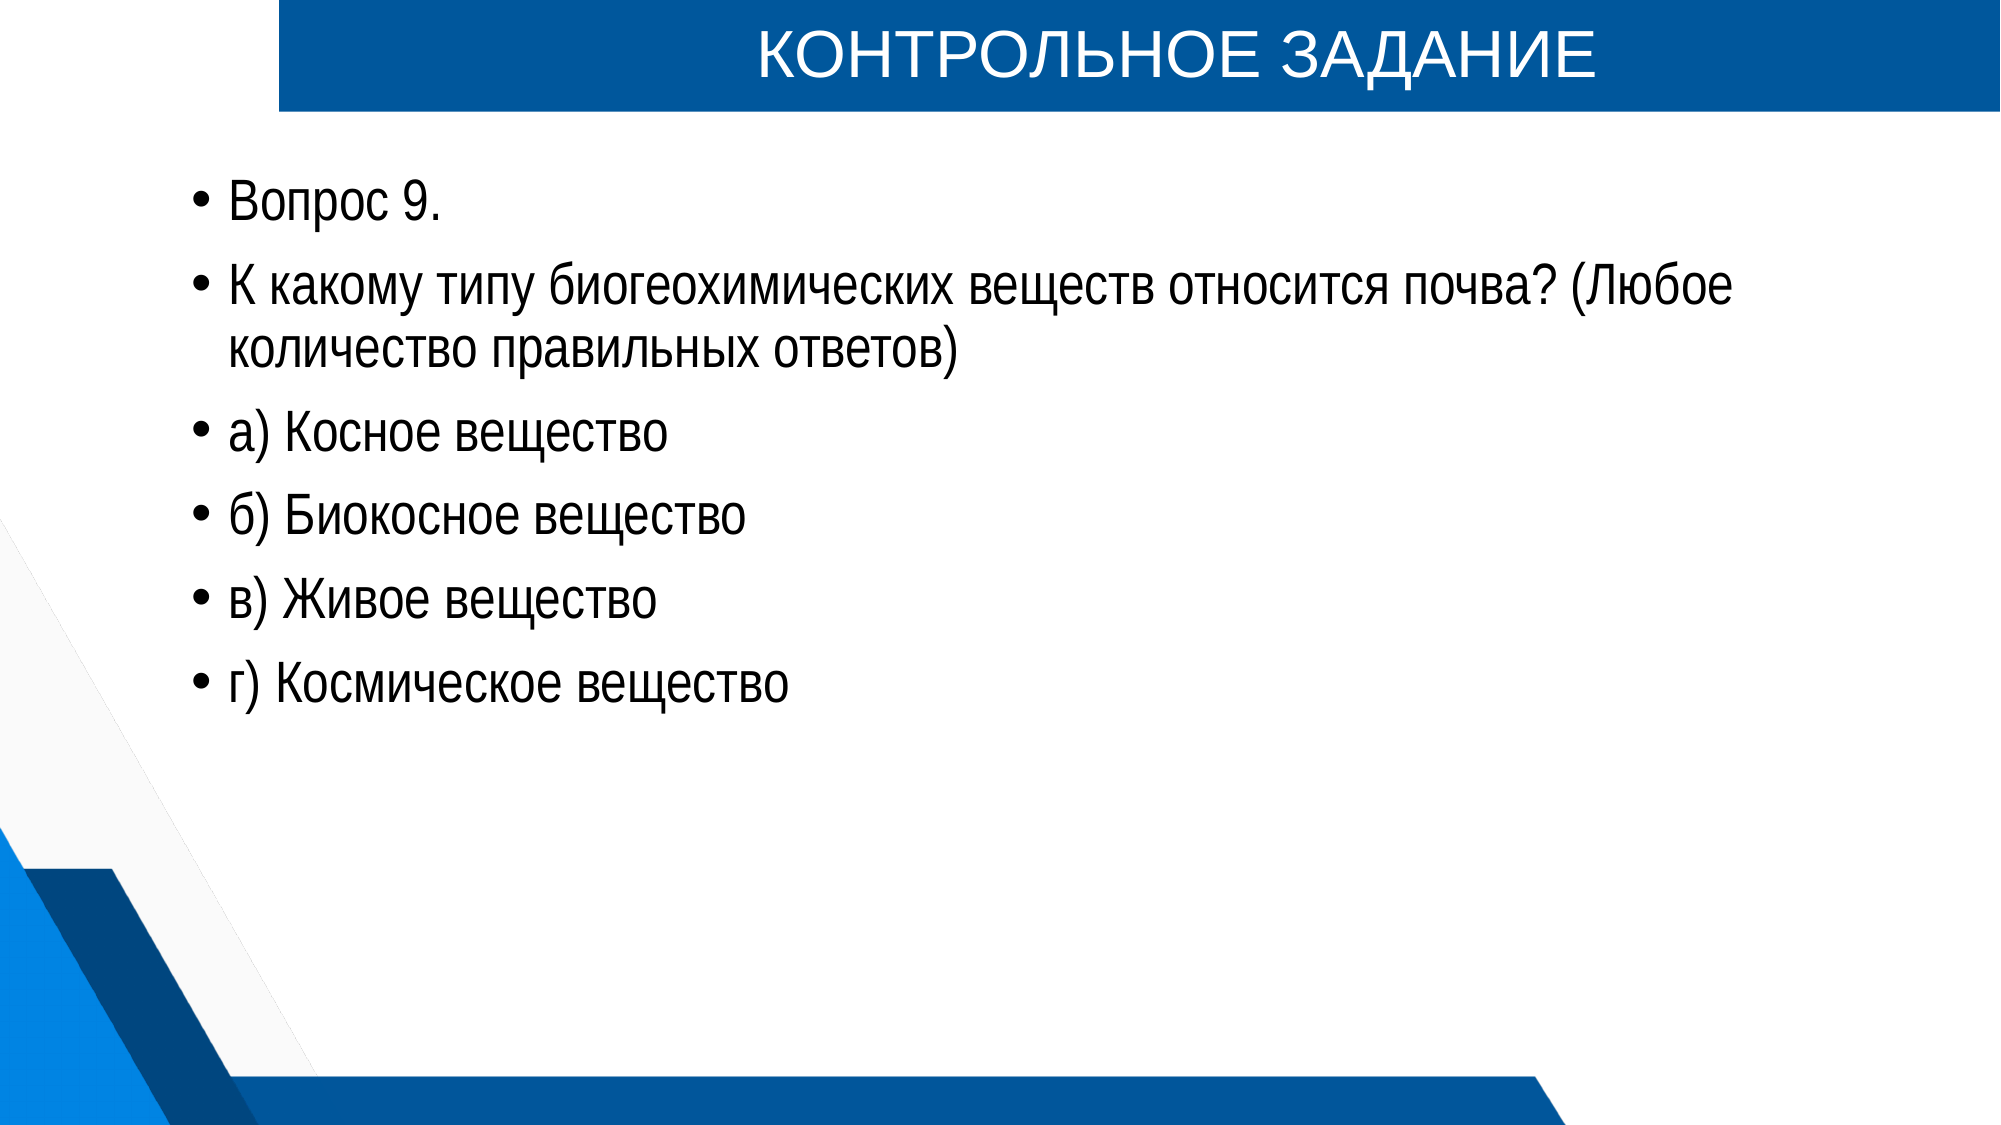

# КОНТРОЛЬНОЕ ЗАДАНИЕ
Вопрос 9.
К какому типу биогеохимических веществ относится почва? (Любое количество правильных ответов)
а) Косное вещество
б) Биокосное вещество
в) Живое вещество
г) Космическое вещество